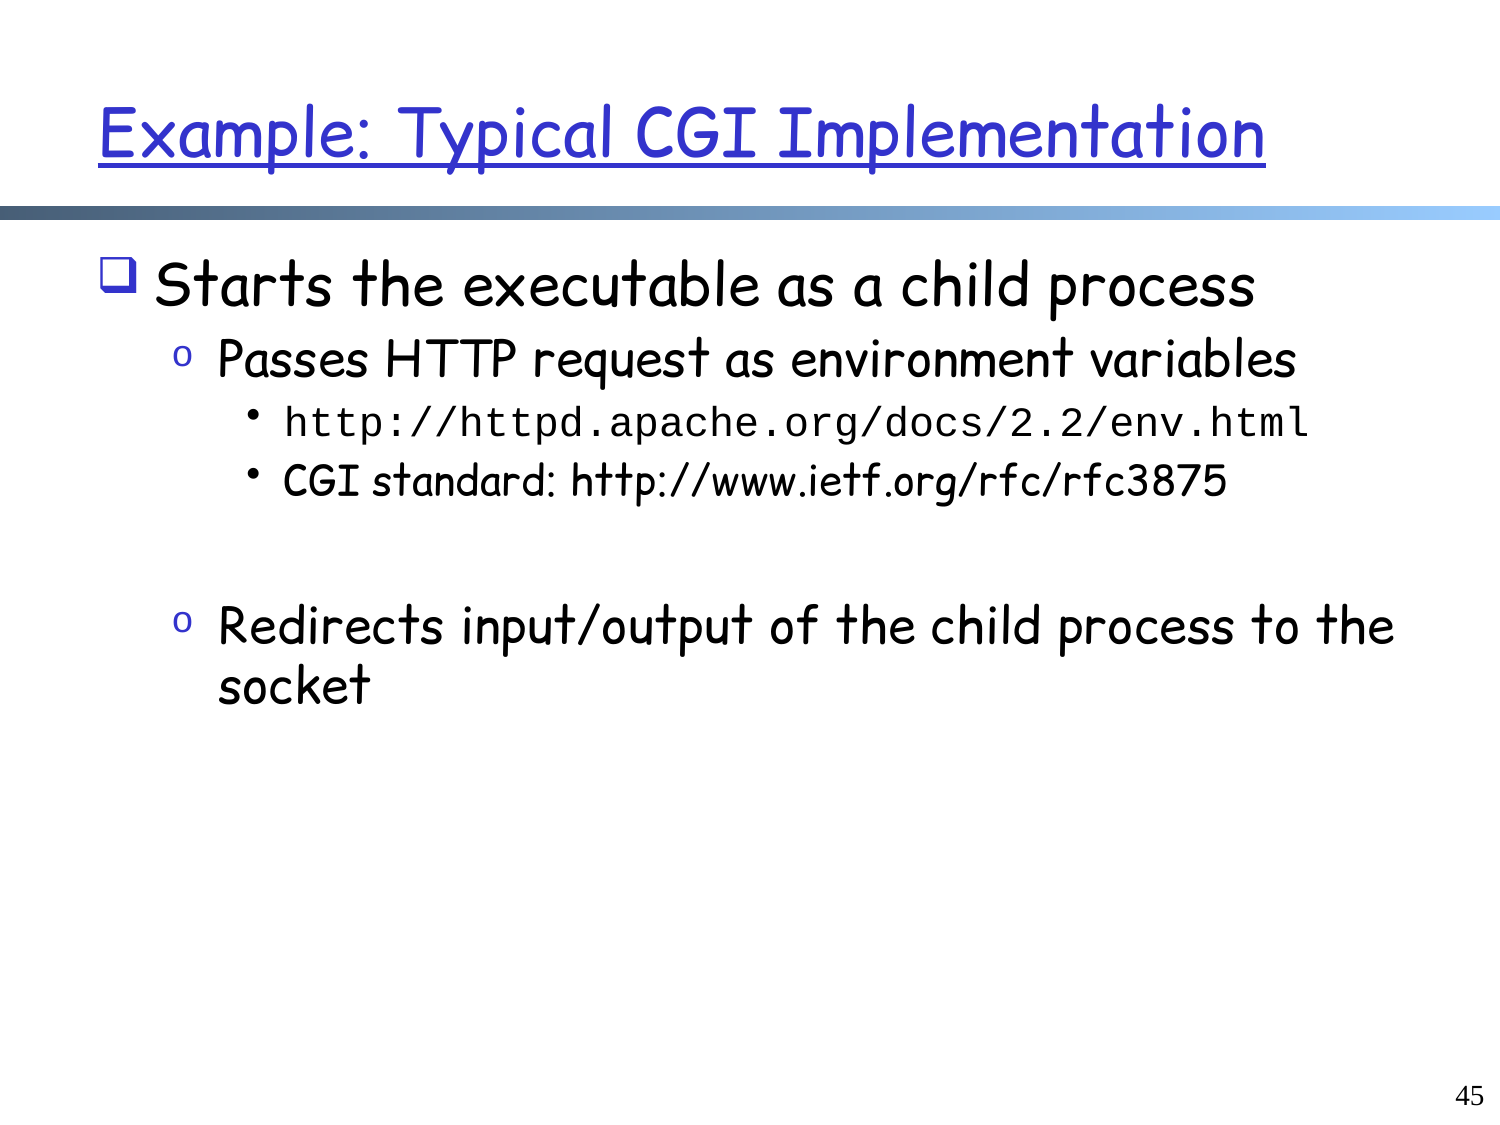

# Example: Typical CGI Implementation
Starts the executable as a child process
Passes HTTP request as environment variables
http://httpd.apache.org/docs/2.2/env.html
CGI standard: http://www.ietf.org/rfc/rfc3875

Redirects input/output of the child process to the socket
45